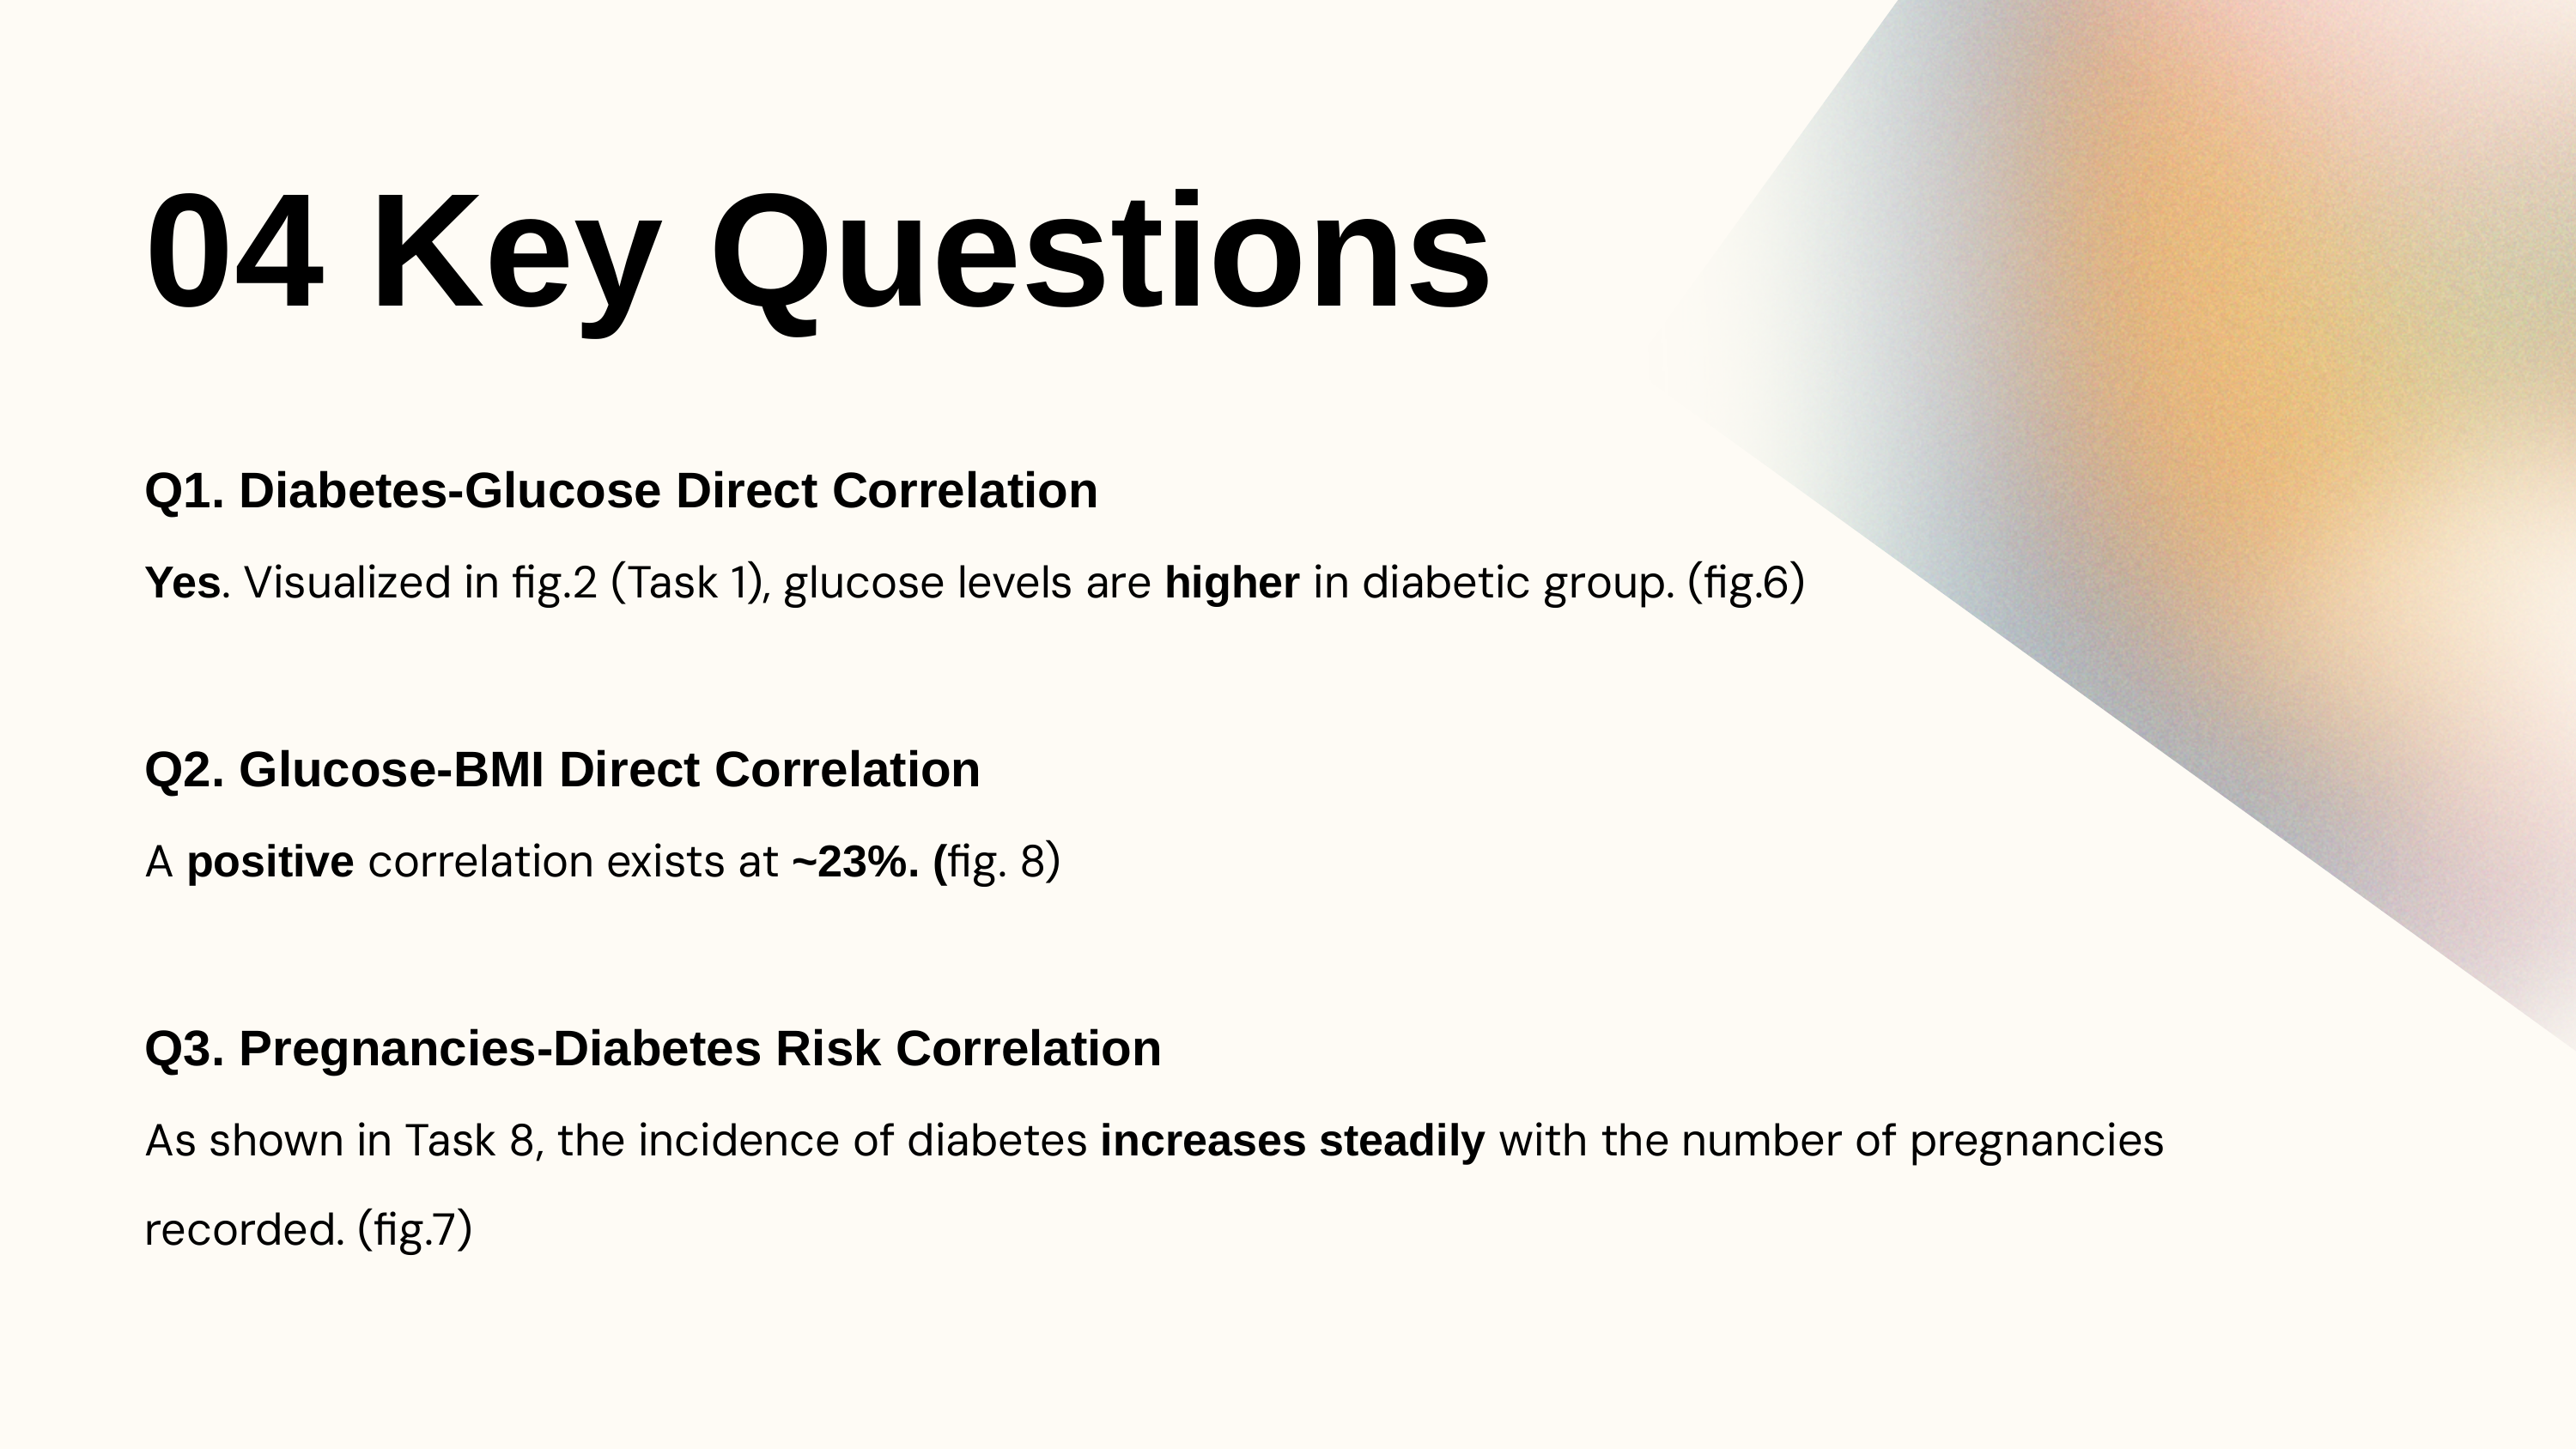

04 Key Questions
Q1. Diabetes-Glucose Direct Correlation
Yes. Visualized in fig.2 (Task 1), glucose levels are higher in diabetic group. (fig.6)

Q2. Glucose-BMI Direct Correlation
A positive correlation exists at ~23%. (fig. 8)

Q3. Pregnancies-Diabetes Risk Correlation
As shown in Task 8, the incidence of diabetes increases steadily with the number of pregnancies recorded. (fig.7)